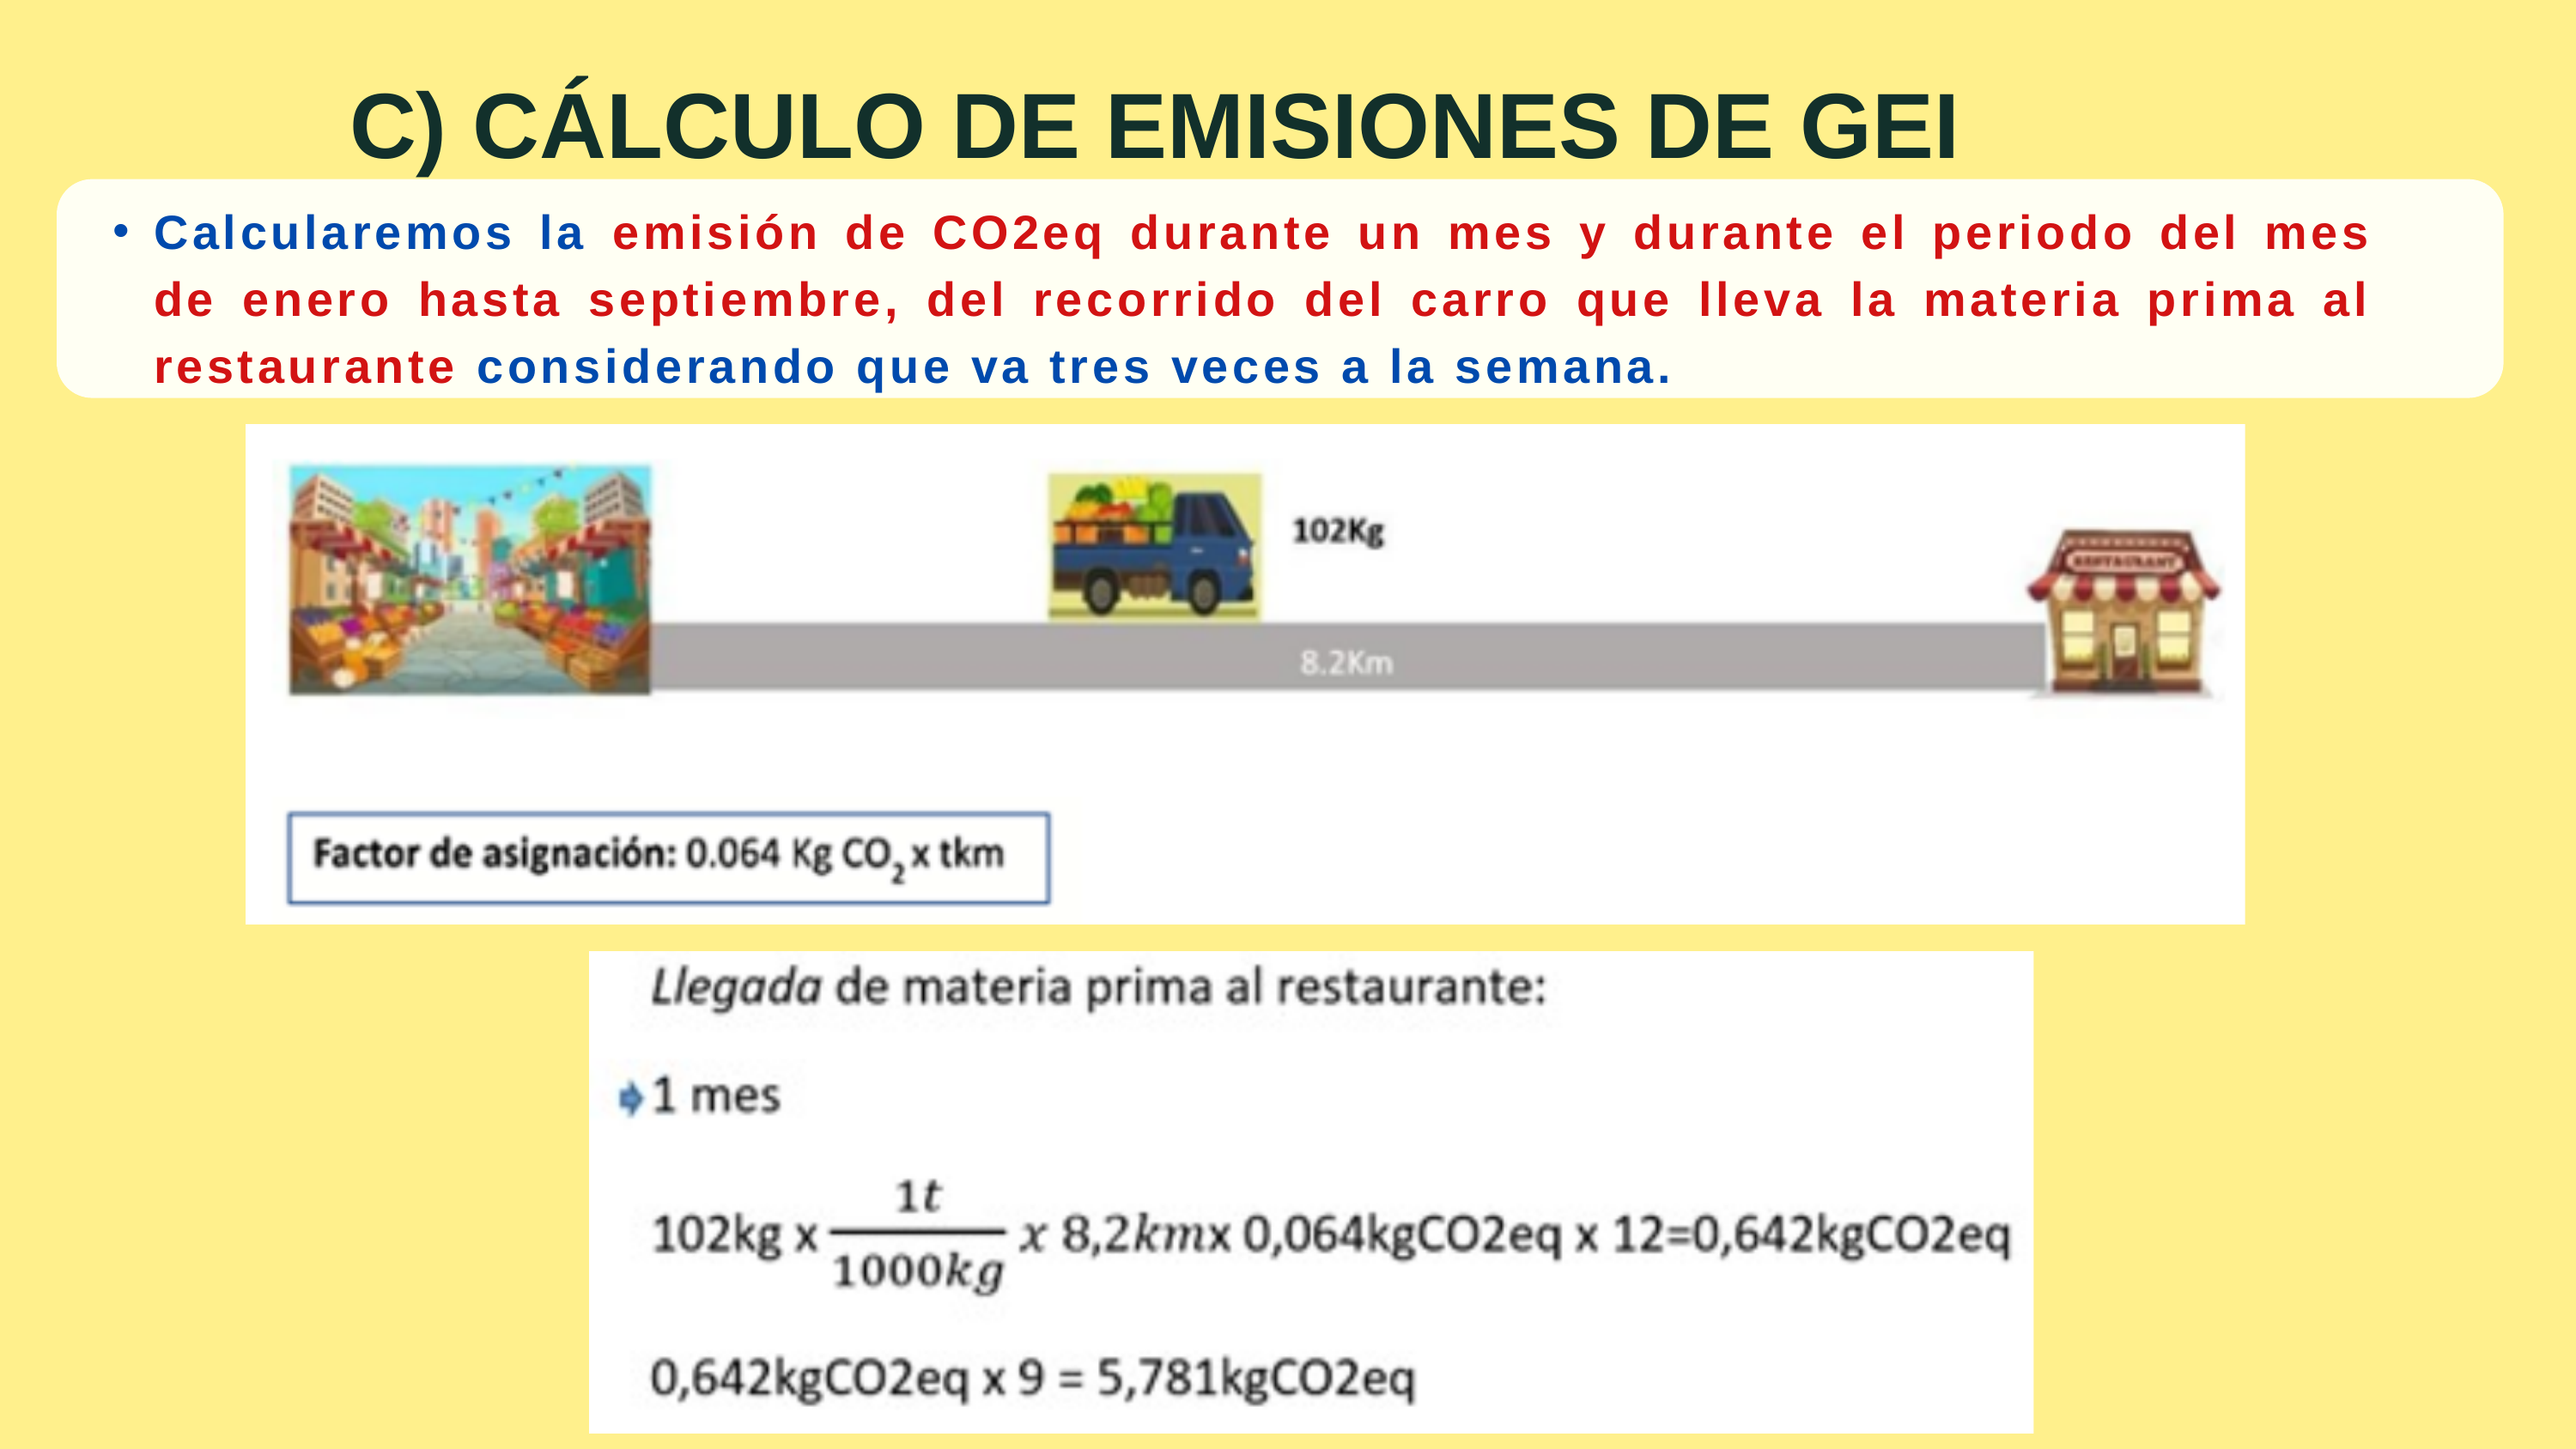

C) CÁLCULO DE EMISIONES DE GEI

Calcularemos la emisión de CO2eq durante un mes y durante el periodo del mes de enero hasta septiembre, del recorrido del carro que lleva la materia prima al restaurante considerando que va tres veces a la semana.